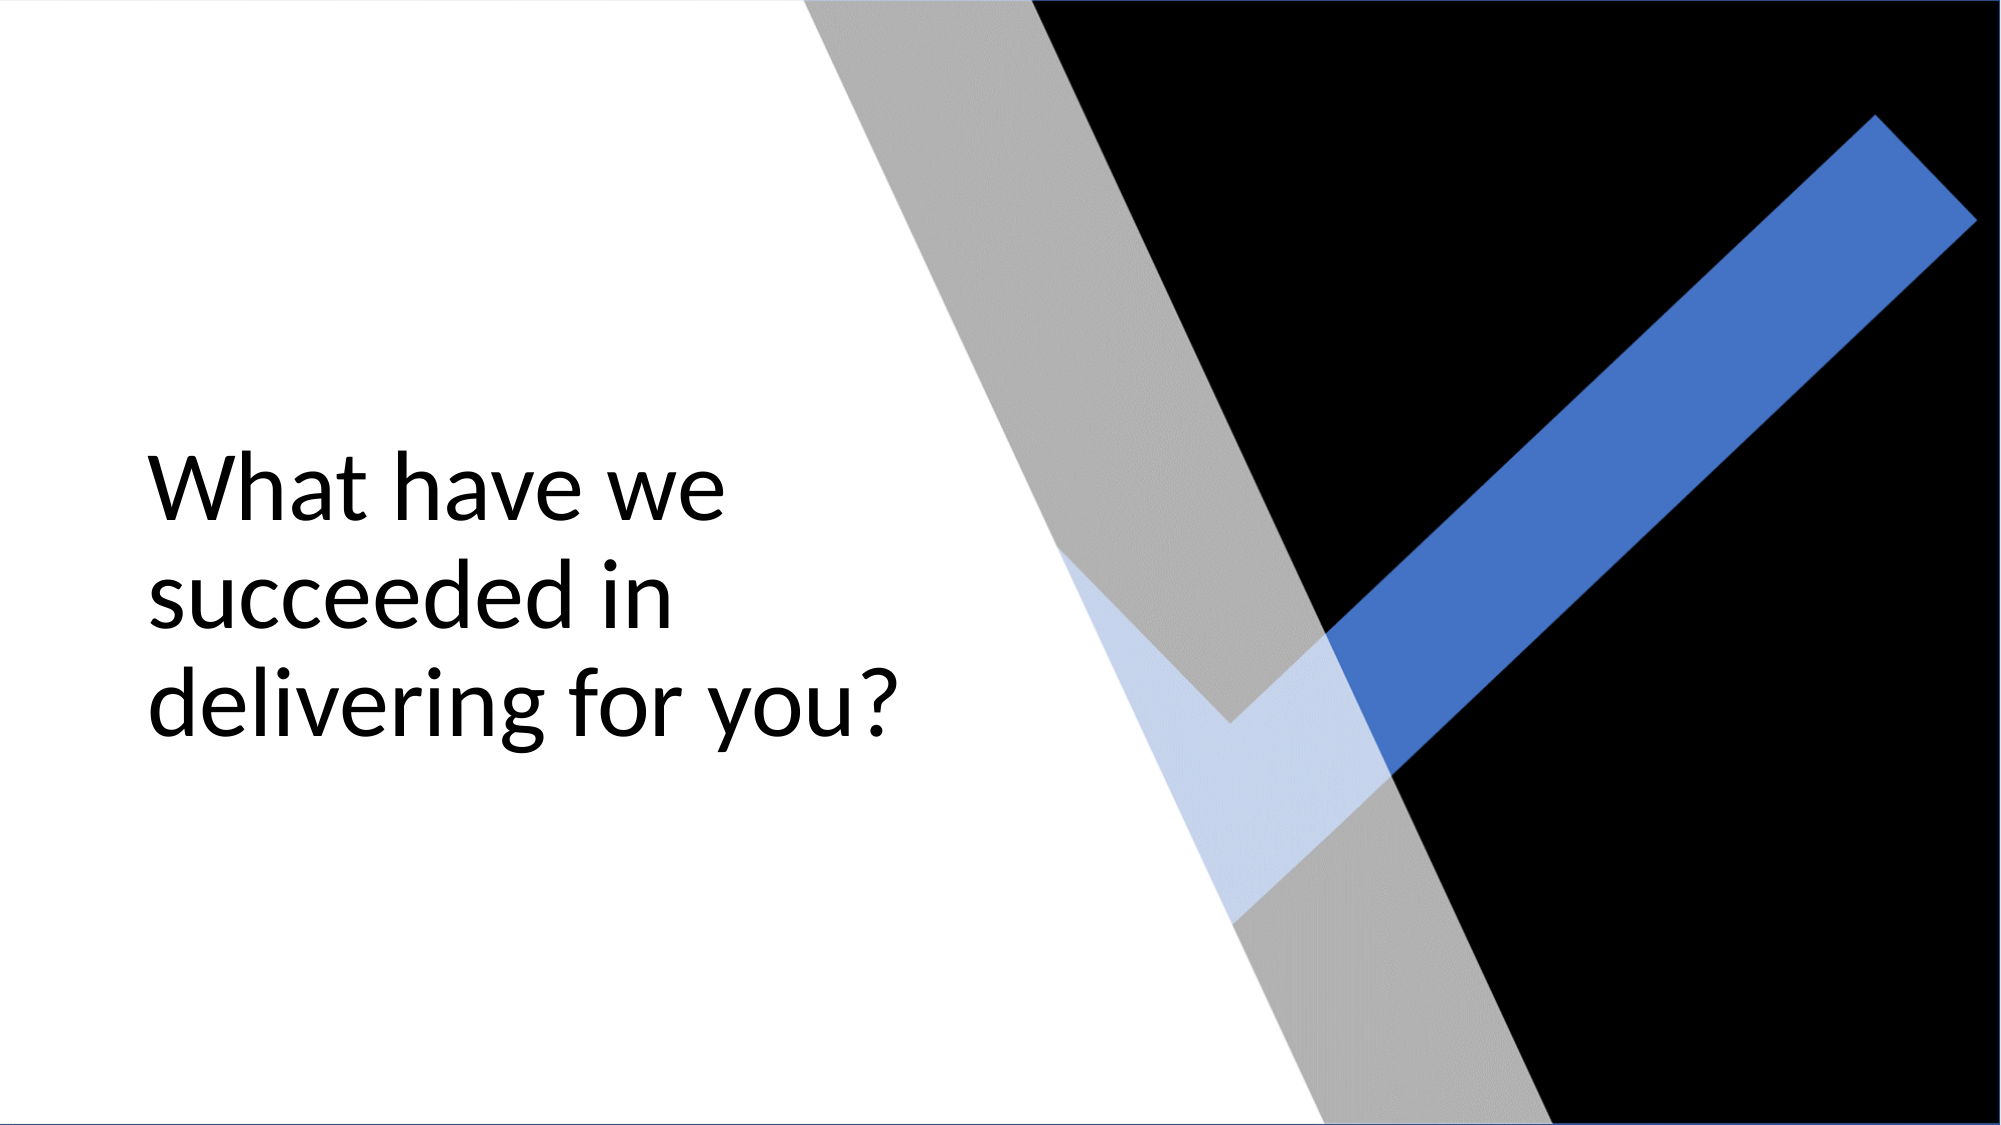

# What have we succeeded in delivering for you?